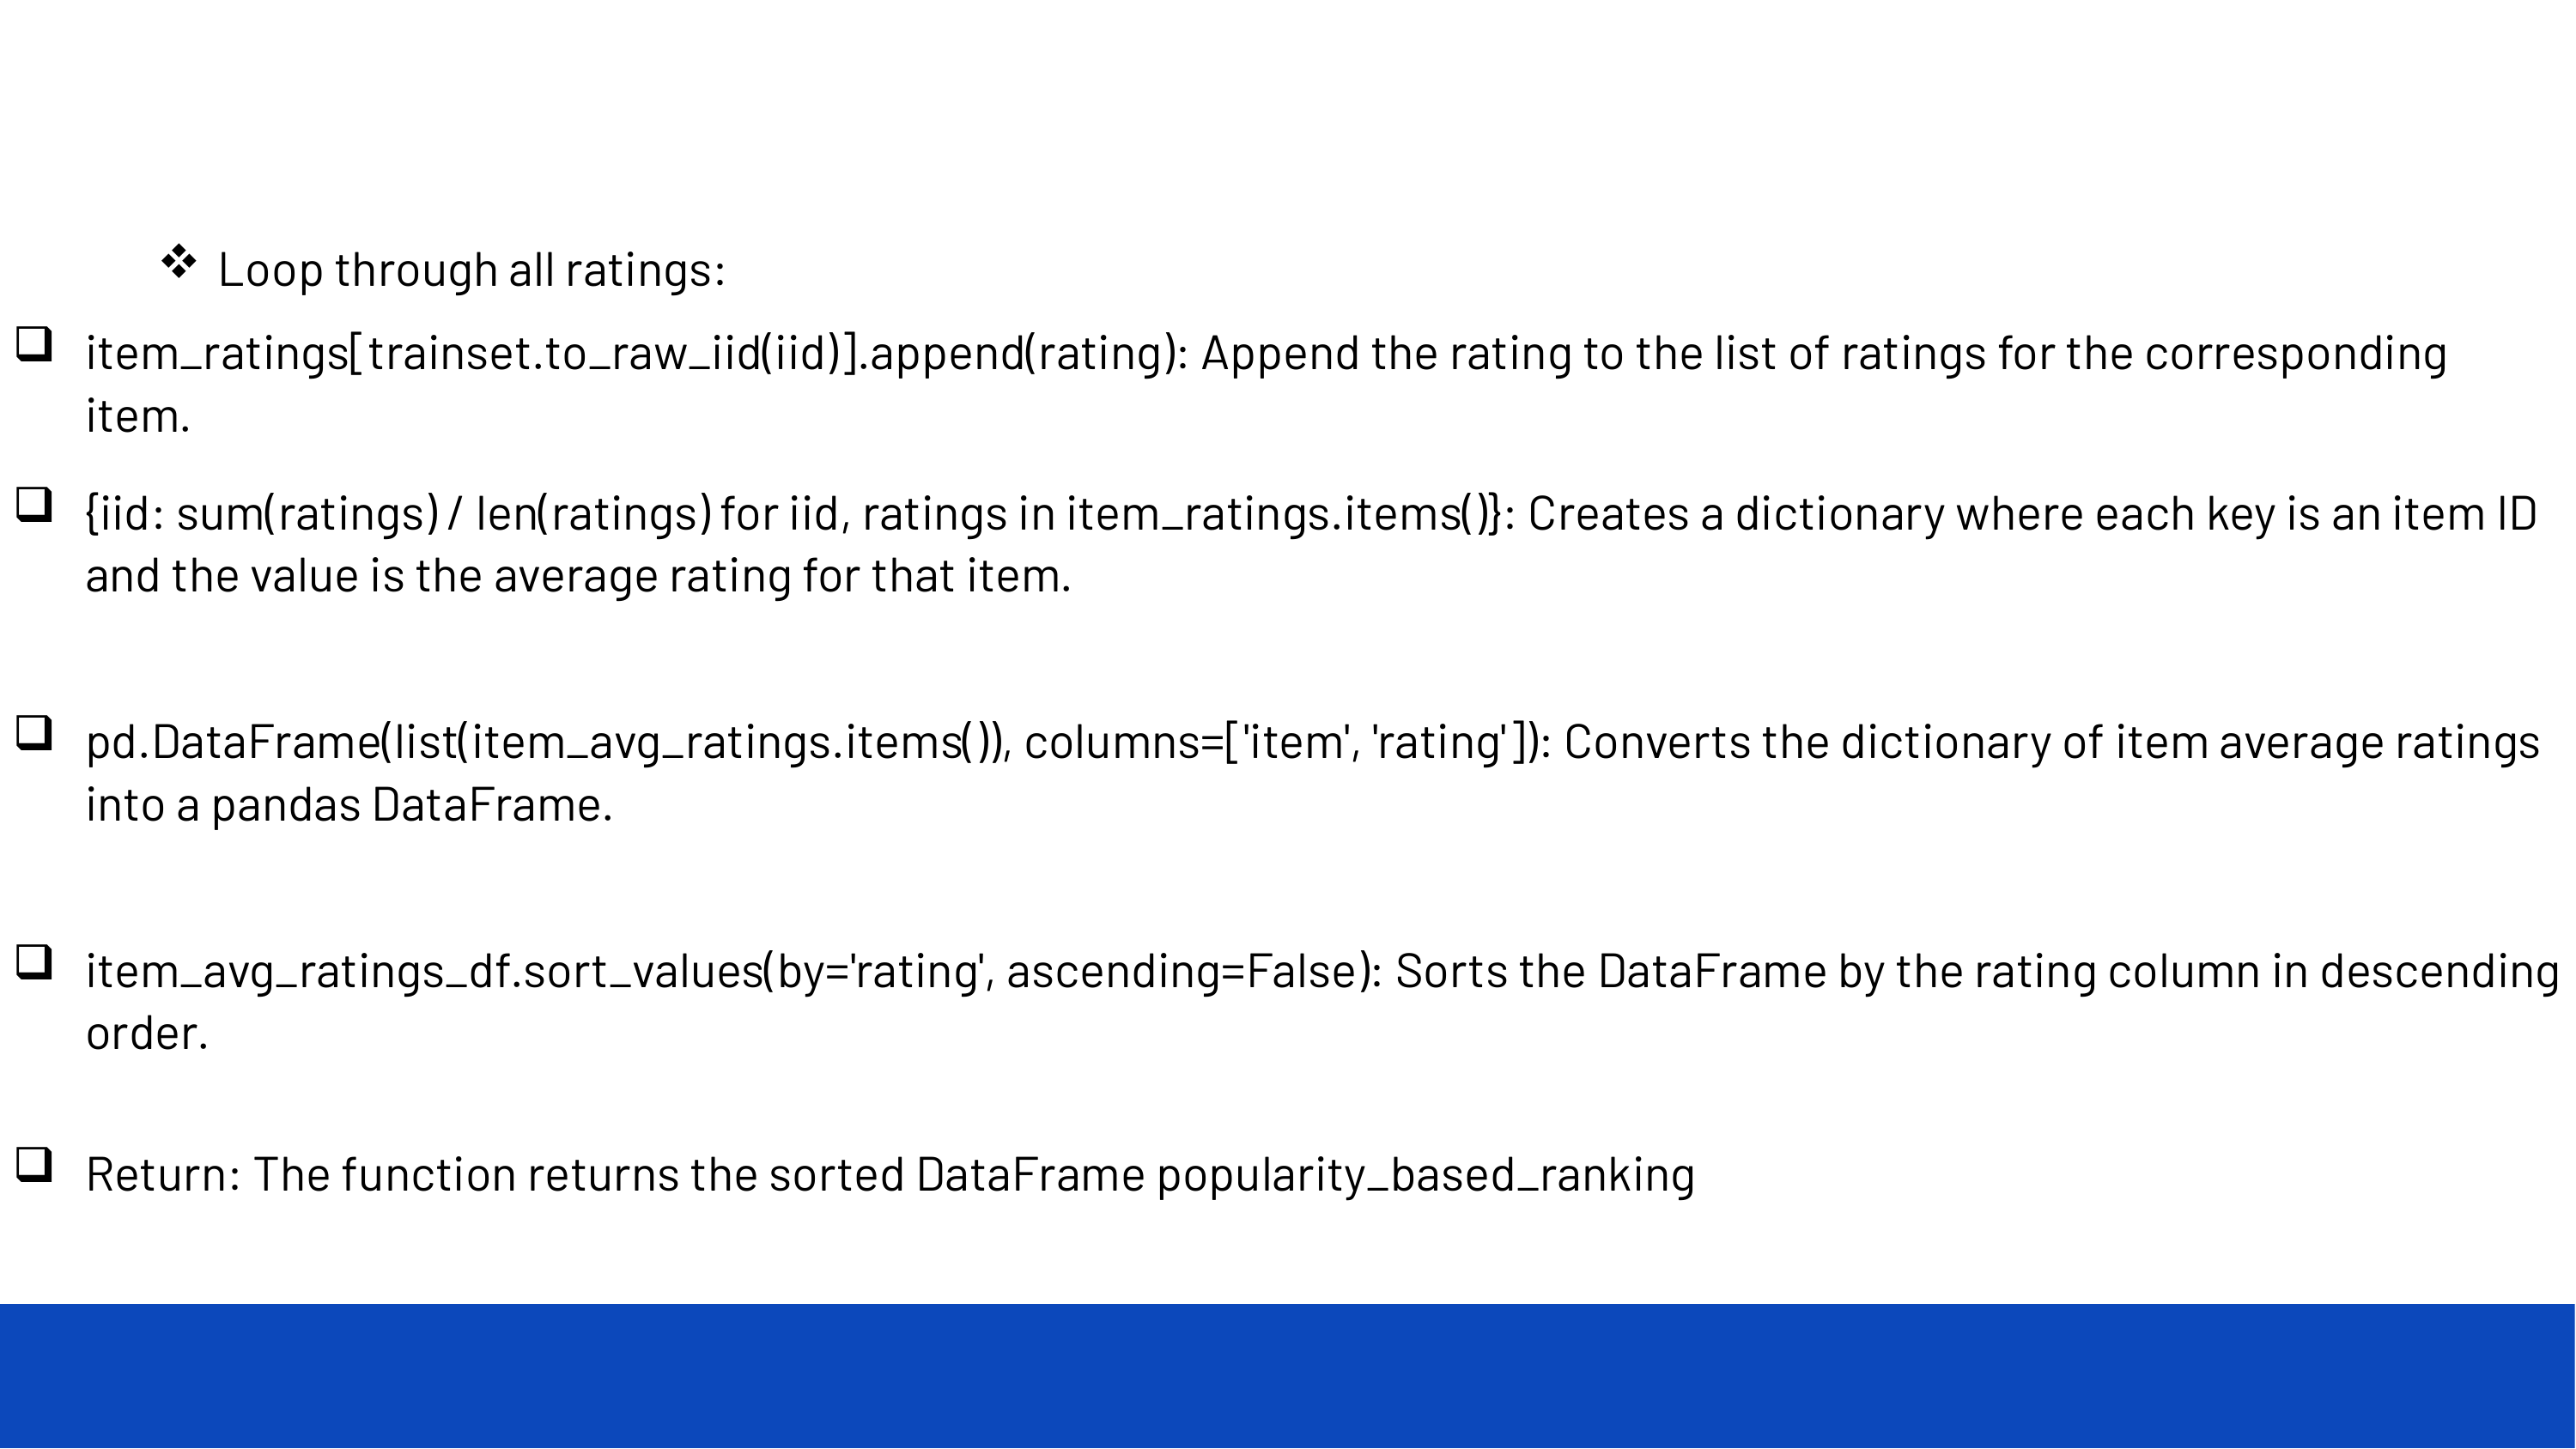

Loop through all ratings:
item_ratings[trainset.to_raw_iid(iid)].append(rating): Append the rating to the list of ratings for the corresponding item.

{iid: sum(ratings) / len(ratings) for iid, ratings in item_ratings.items()}: Creates a dictionary where each key is an item ID and the value is the average rating for that item.

pd.DataFrame(list(item_avg_ratings.items()), columns=['item', 'rating']): Converts the dictionary of item average ratings into a pandas DataFrame.

item_avg_ratings_df.sort_values(by='rating', ascending=False): Sorts the DataFrame by the rating column in descending order.

Return: The function returns the sorted DataFrame popularity_based_ranking